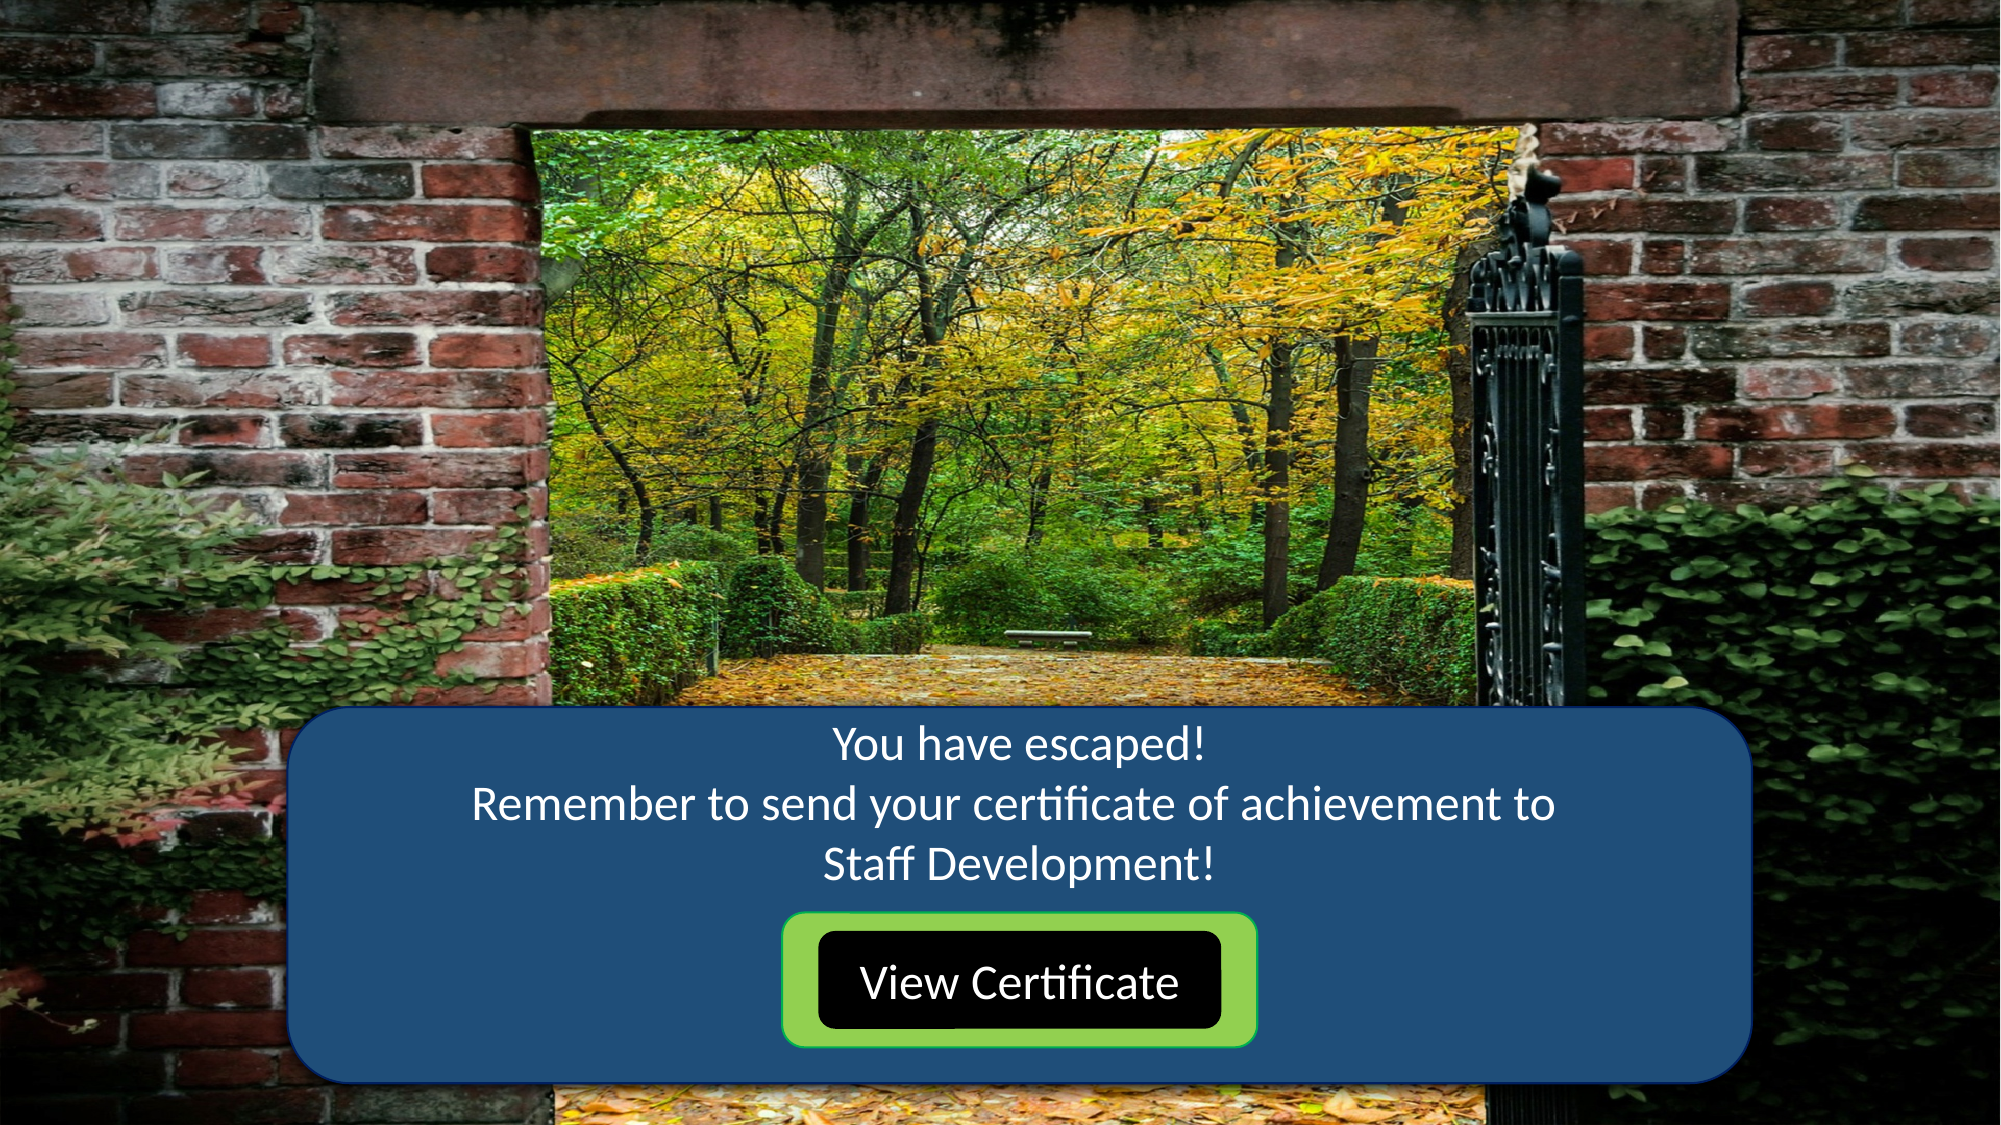

You have escaped!
Remember to send your certificate of achievement to
Staff Development!

View Certificate